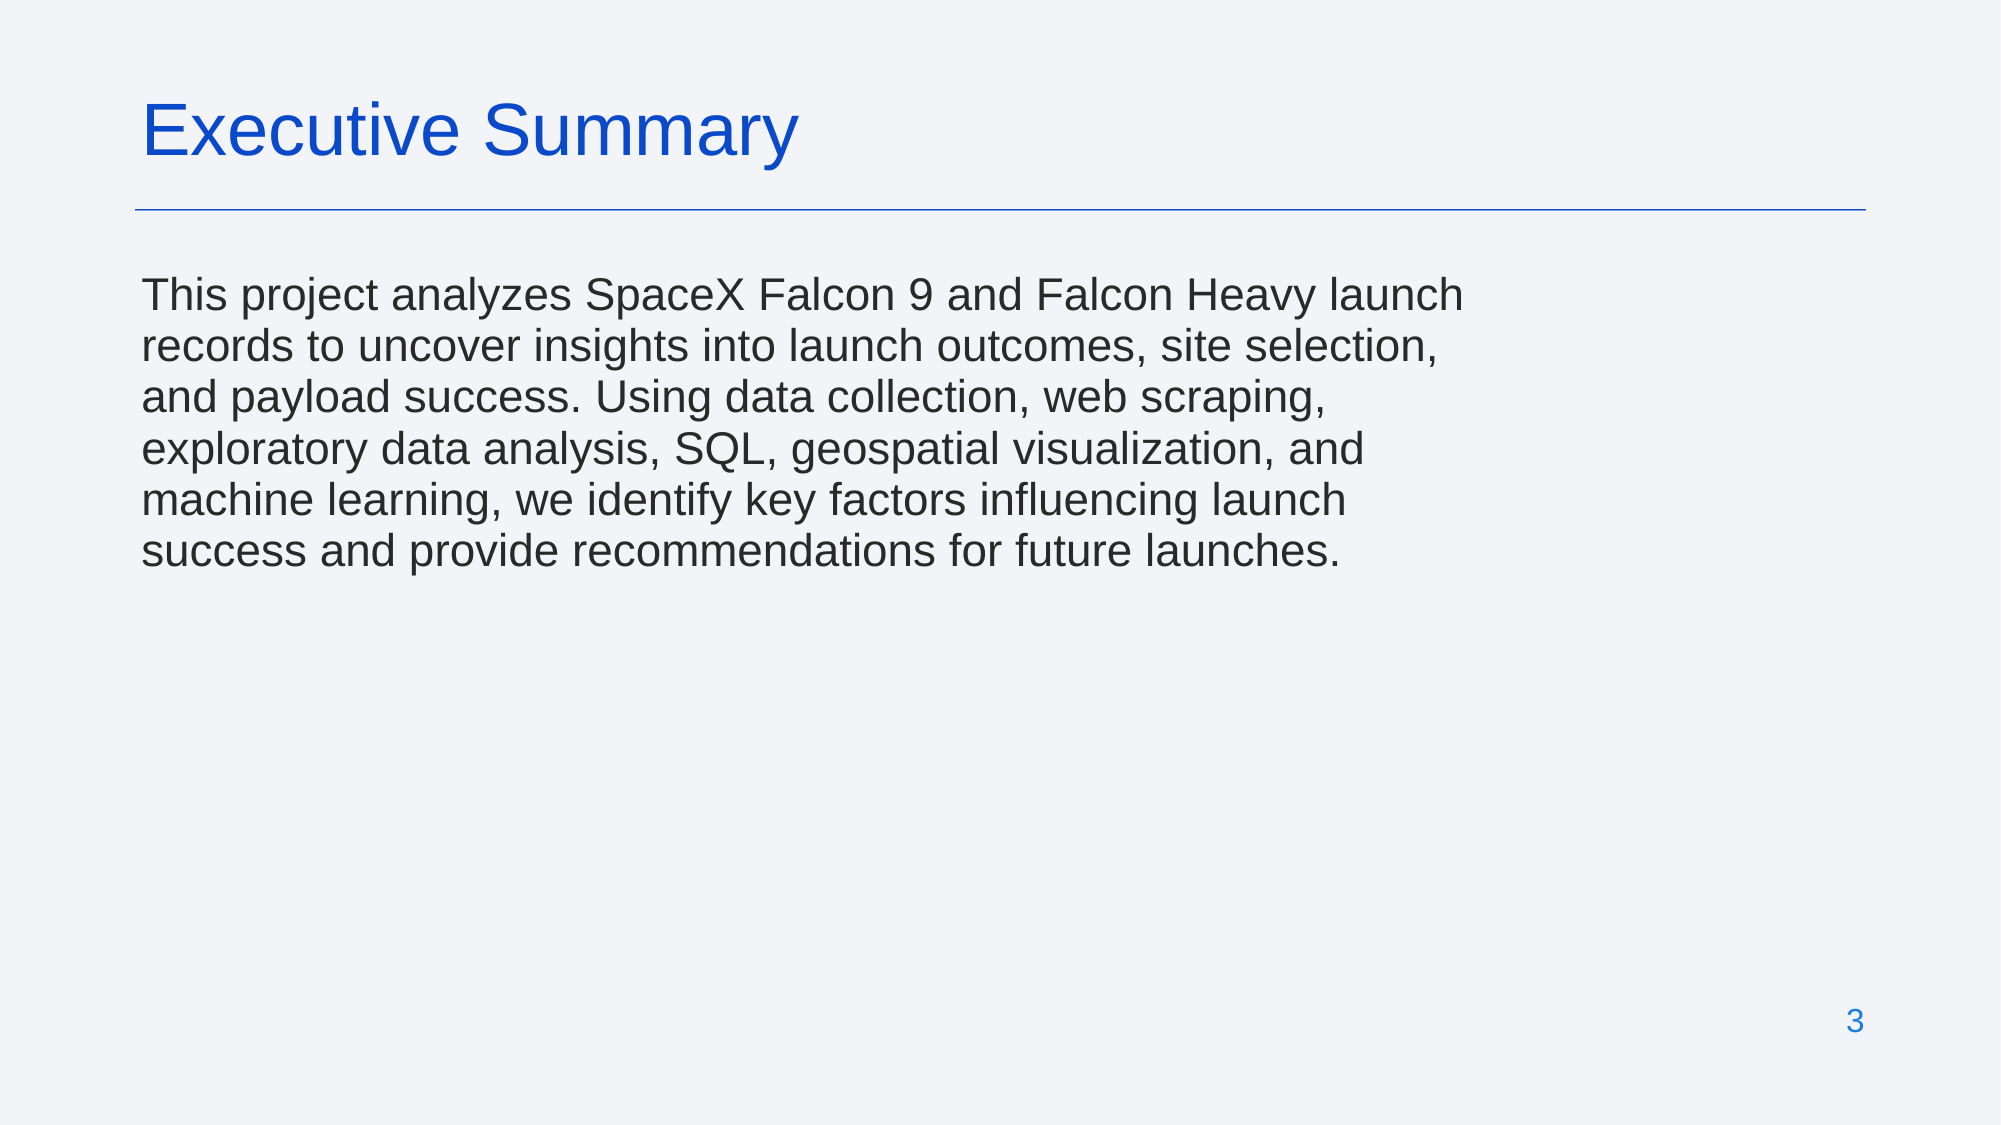

Executive Summary
This project analyzes SpaceX Falcon 9 and Falcon Heavy launch records to uncover insights into launch outcomes, site selection, and payload success. Using data collection, web scraping, exploratory data analysis, SQL, geospatial visualization, and machine learning, we identify key factors influencing launch success and provide recommendations for future launches.
3